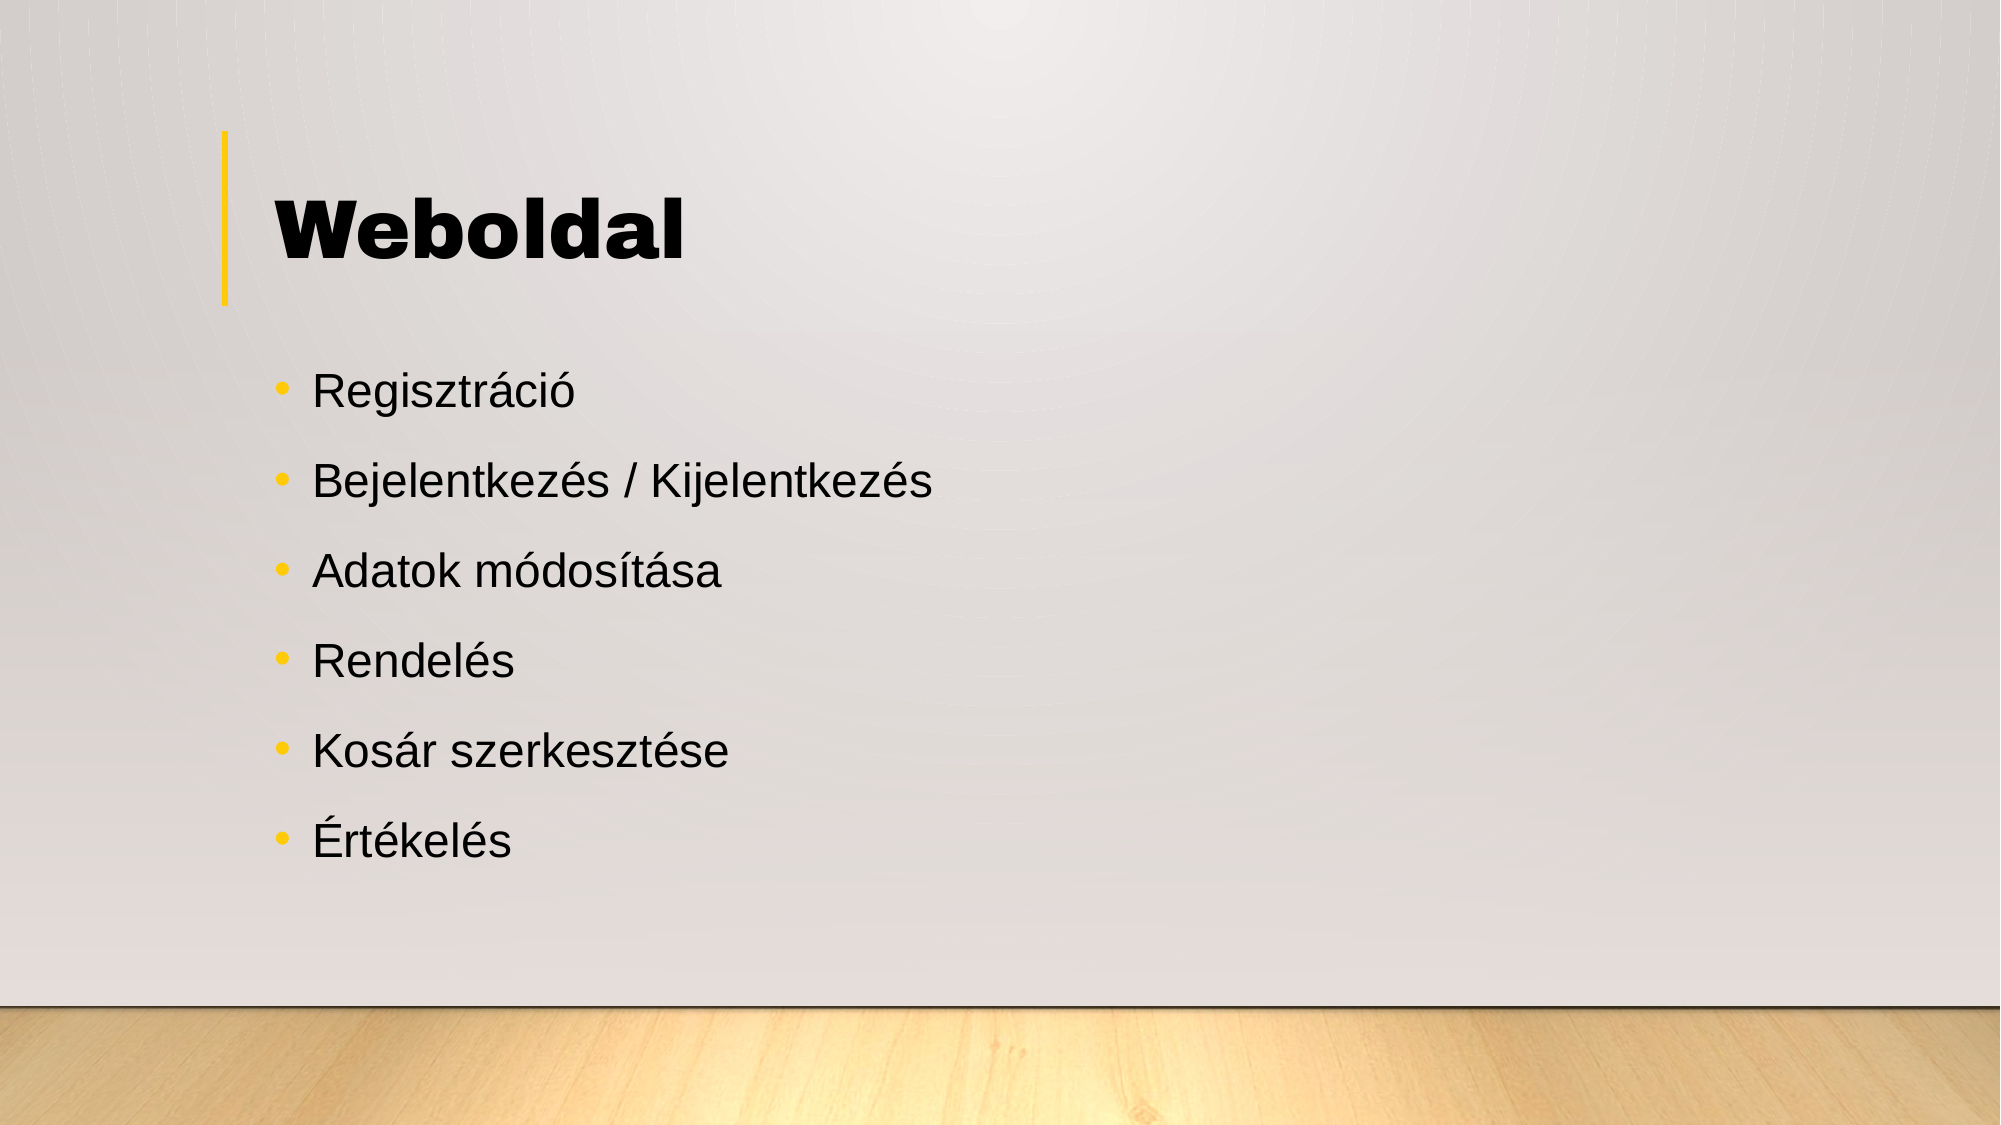

# Weboldal
Regisztráció
Bejelentkezés / Kijelentkezés
Adatok módosítása
Rendelés
Kosár szerkesztése
Értékelés